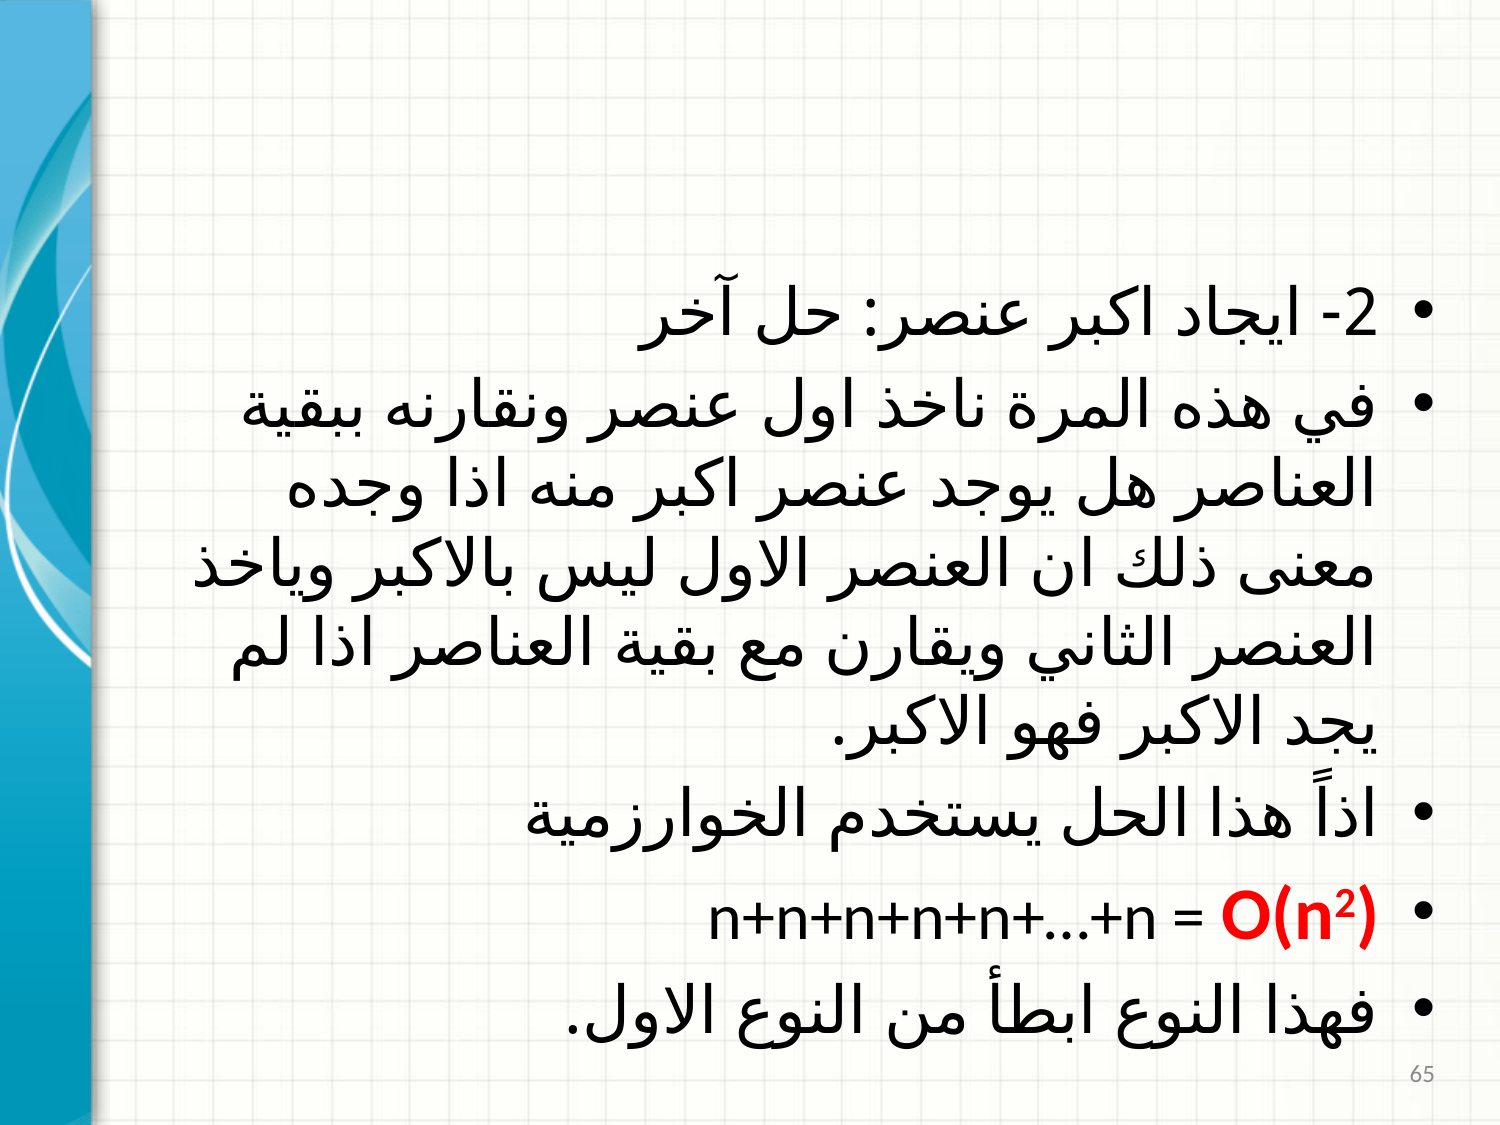

#
2- ايجاد اكبر عنصر: حل آخر
في هذه المرة ناخذ اول عنصر ونقارنه ببقية العناصر هل يوجد عنصر اكبر منه اذا وجده معنى ذلك ان العنصر الاول ليس بالاكبر وياخذ العنصر الثاني ويقارن مع بقية العناصر اذا لم يجد الاكبر فهو الاكبر.
اذاً هذا الحل يستخدم الخوارزمية
n+n+n+n+n+…+n = O(n2)
فهذا النوع ابطأ من النوع الاول.

65